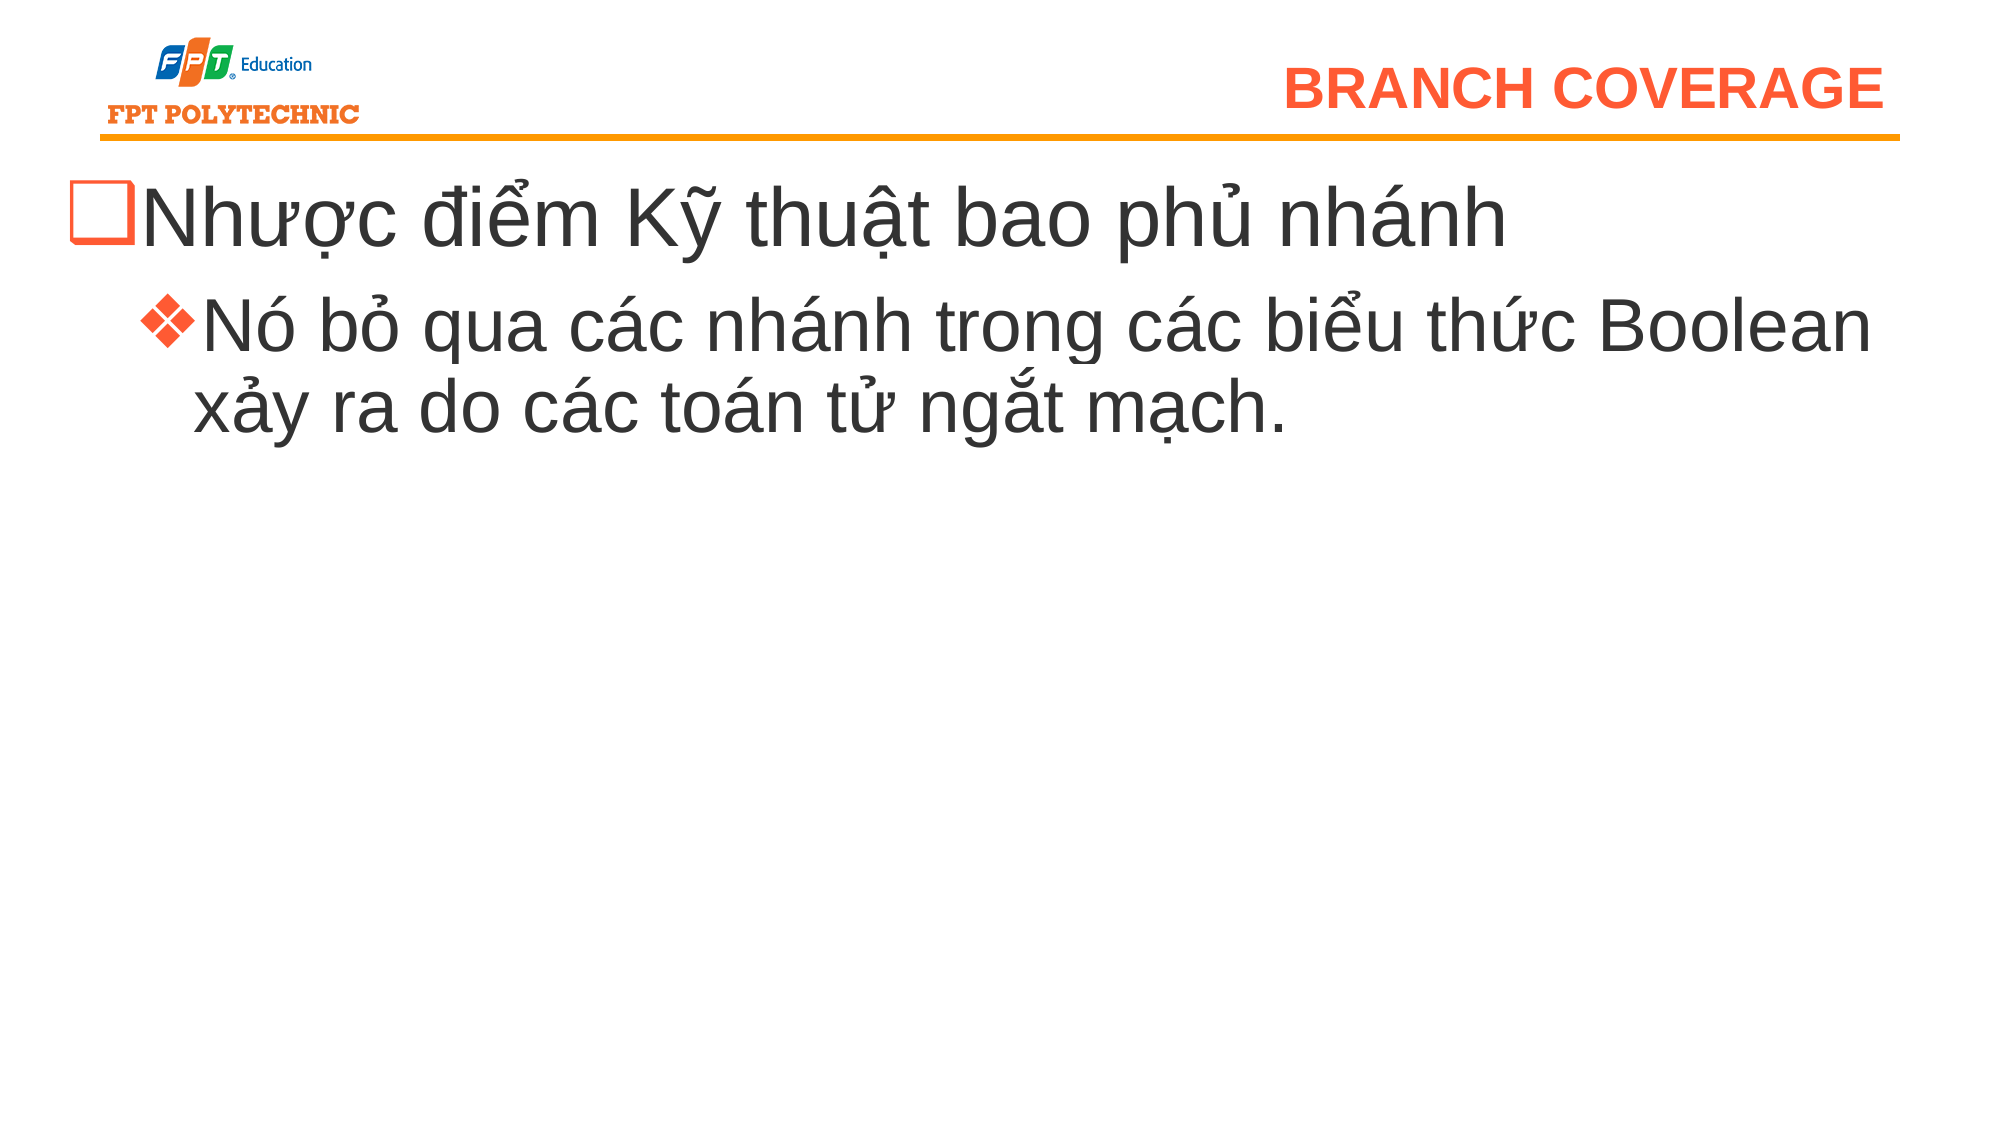

# branch coverage
Nhược điểm Kỹ thuật bao phủ nhánh
Nó bỏ qua các nhánh trong các biểu thức Boolean xảy ra do các toán tử ngắt mạch.